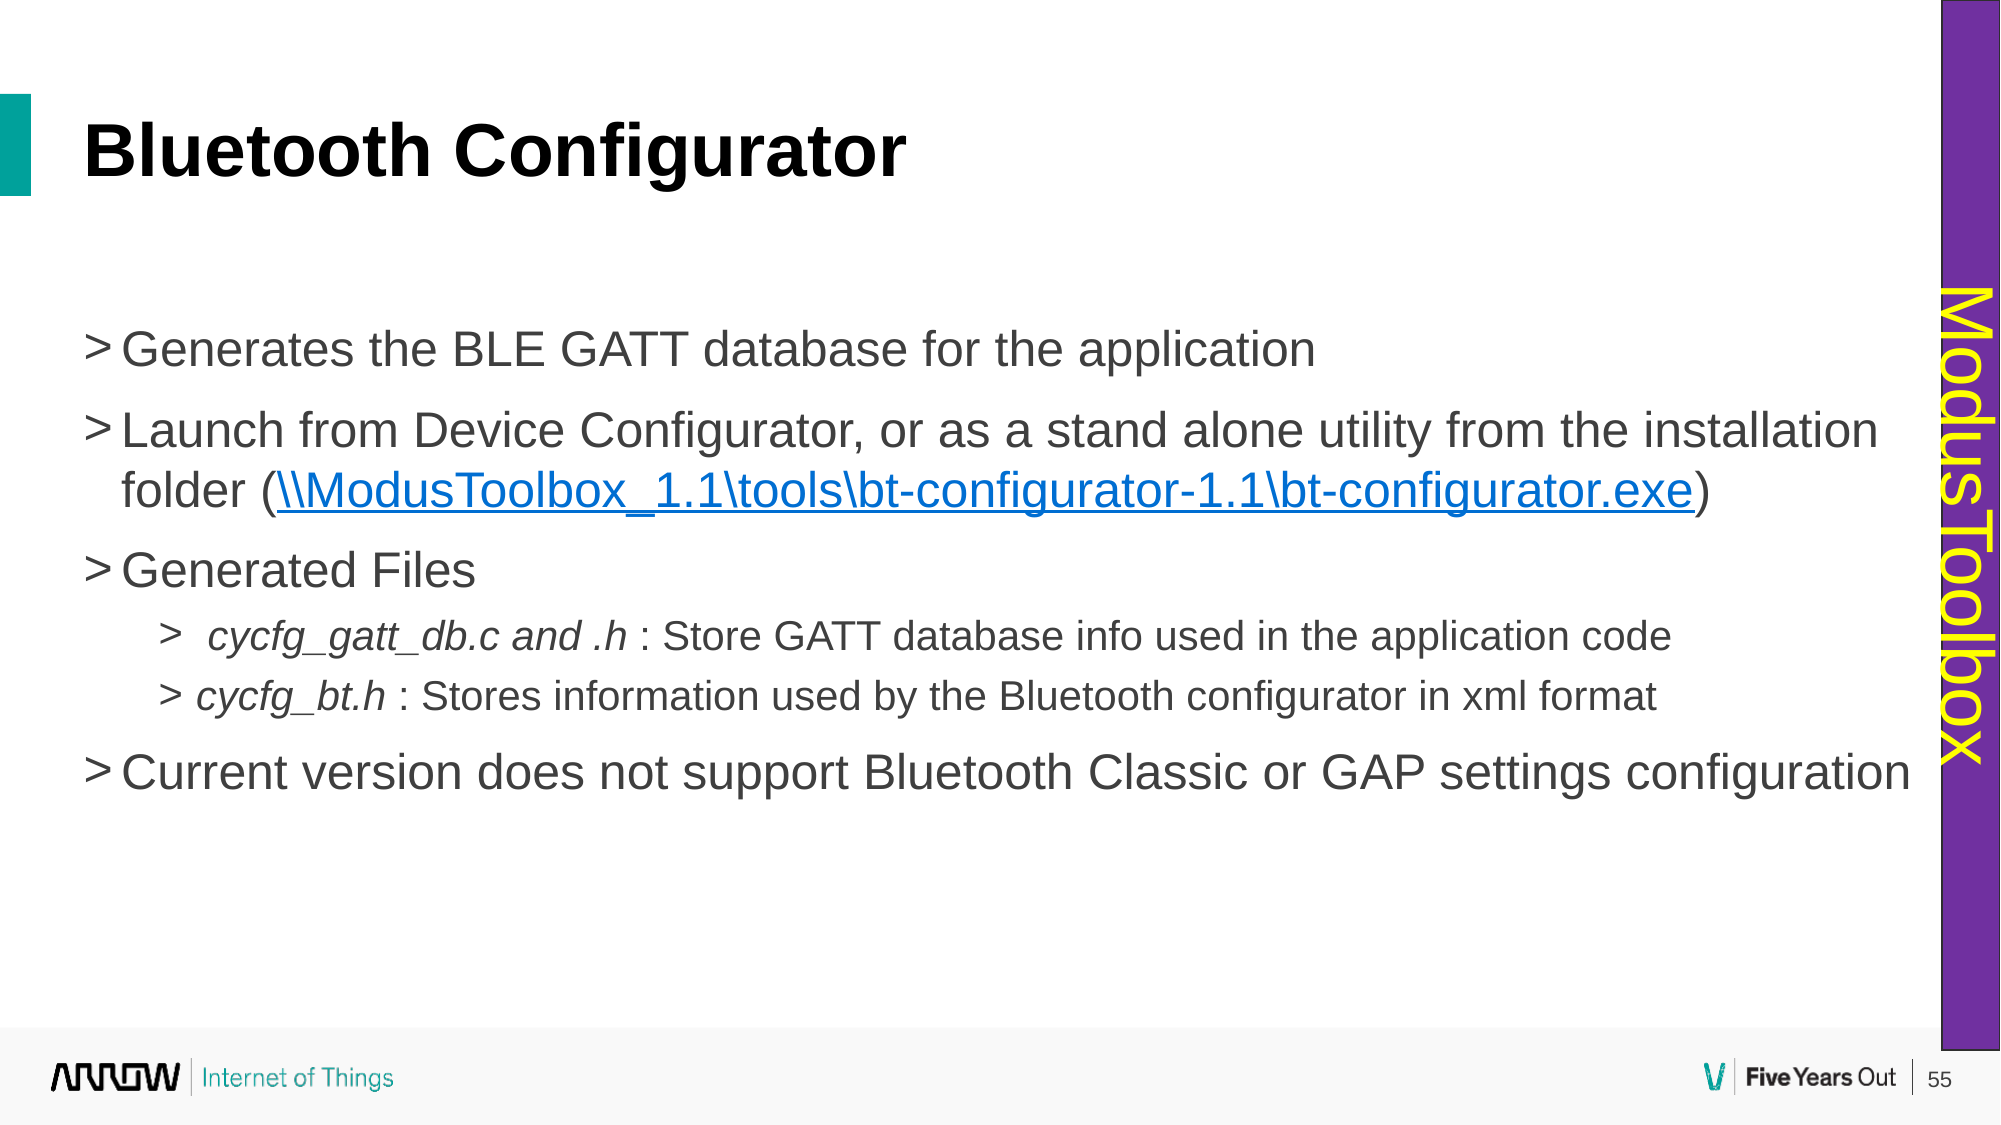

Bluetooth Configurator
Generates the BLE GATT database for the application
Launch from Device Configurator, or as a stand alone utility from the installation folder (\\ModusToolbox_1.1\tools\bt-configurator-1.1\bt-configurator.exe)
Generated Files
 cycfg_gatt_db.c and .h : Store GATT database info used in the application code
cycfg_bt.h : Stores information used by the Bluetooth configurator in xml format
Current version does not support Bluetooth Classic or GAP settings configuration
ModusToolbox